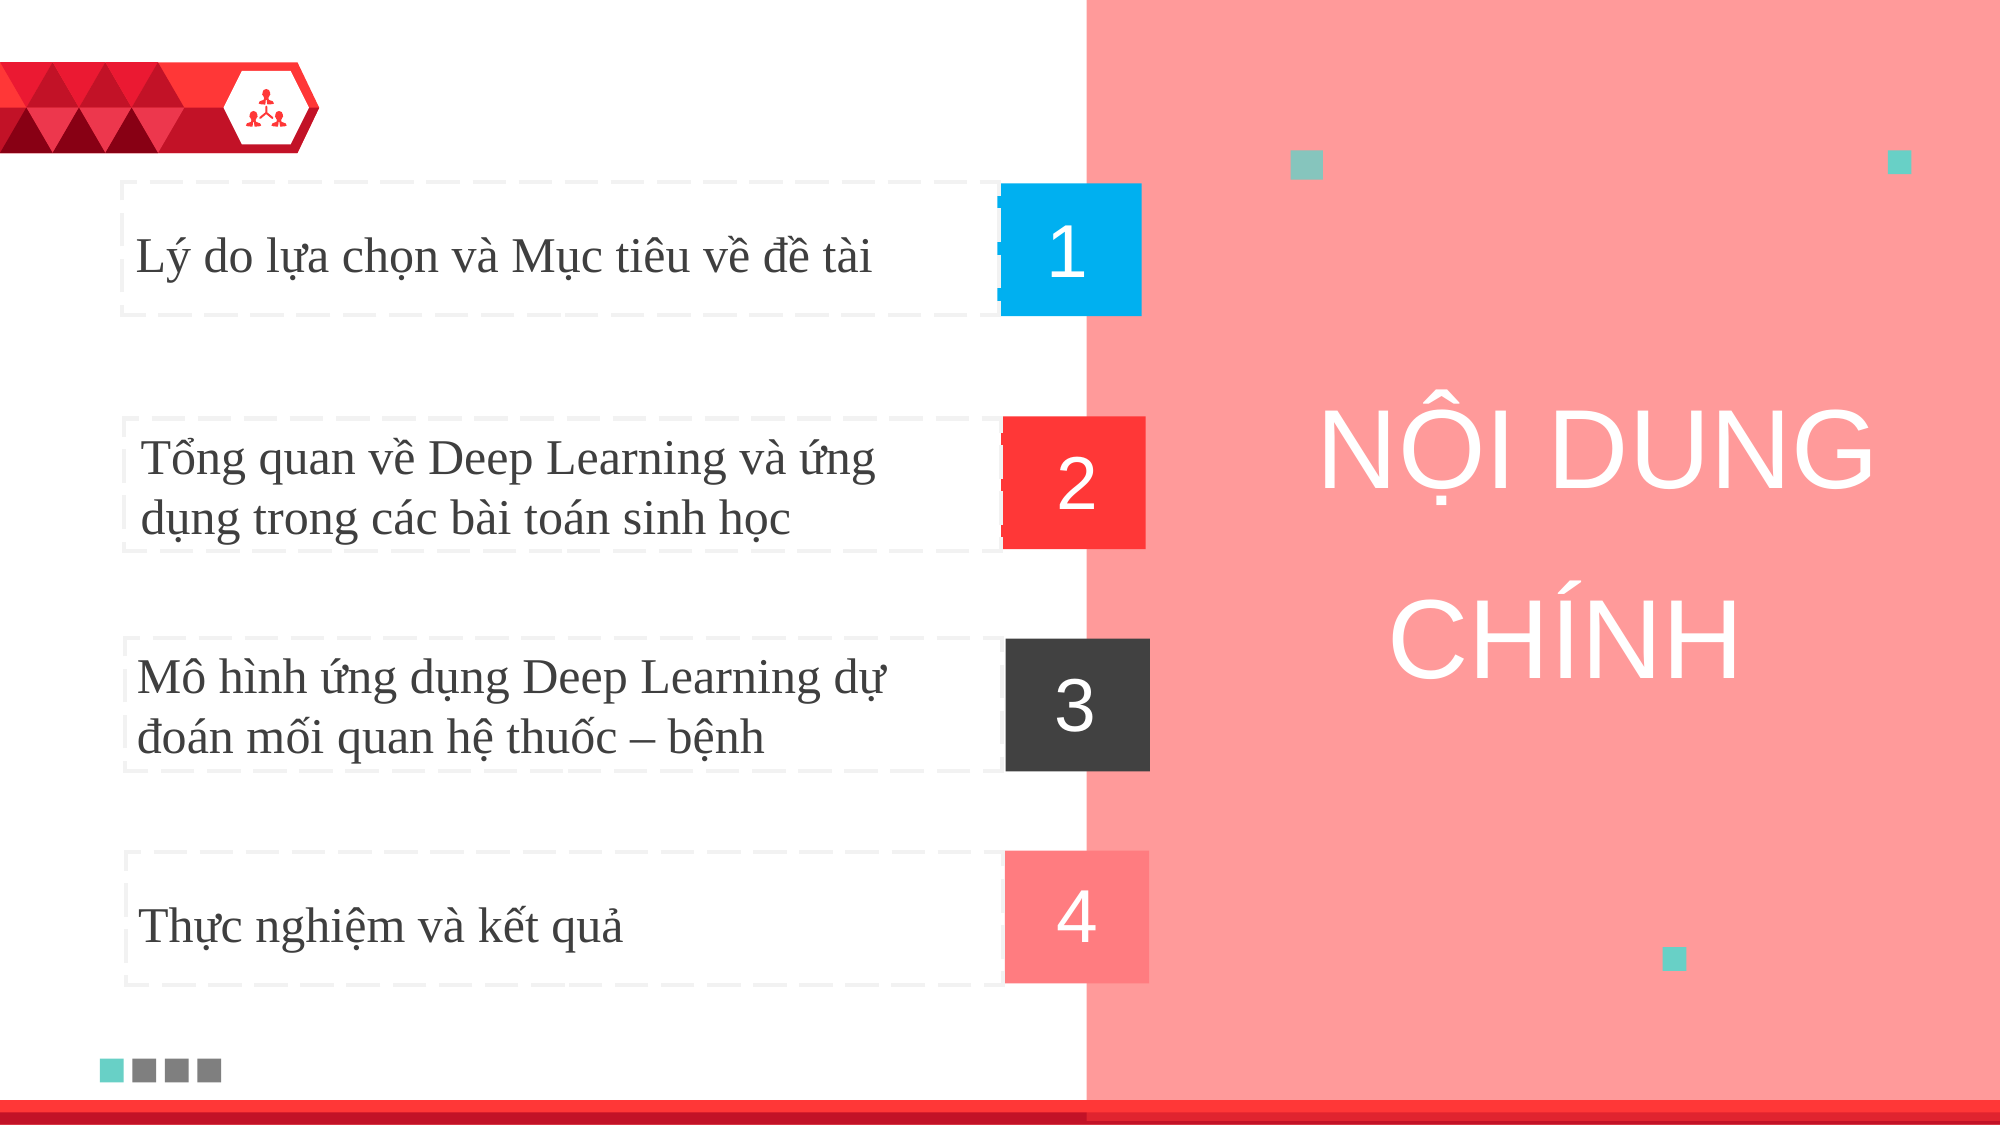

1
Lý do lựa chọn và Mục tiêu về đề tài
NỘI DUNG
CHÍNH

2
Tổng quan về Deep Learning và ứng dụng trong các bài toán sinh học

Mô hình ứng dụng Deep Learning dự đoán mối quan hệ thuốc – bệnh

3

4

Thực nghiệm và kết quả